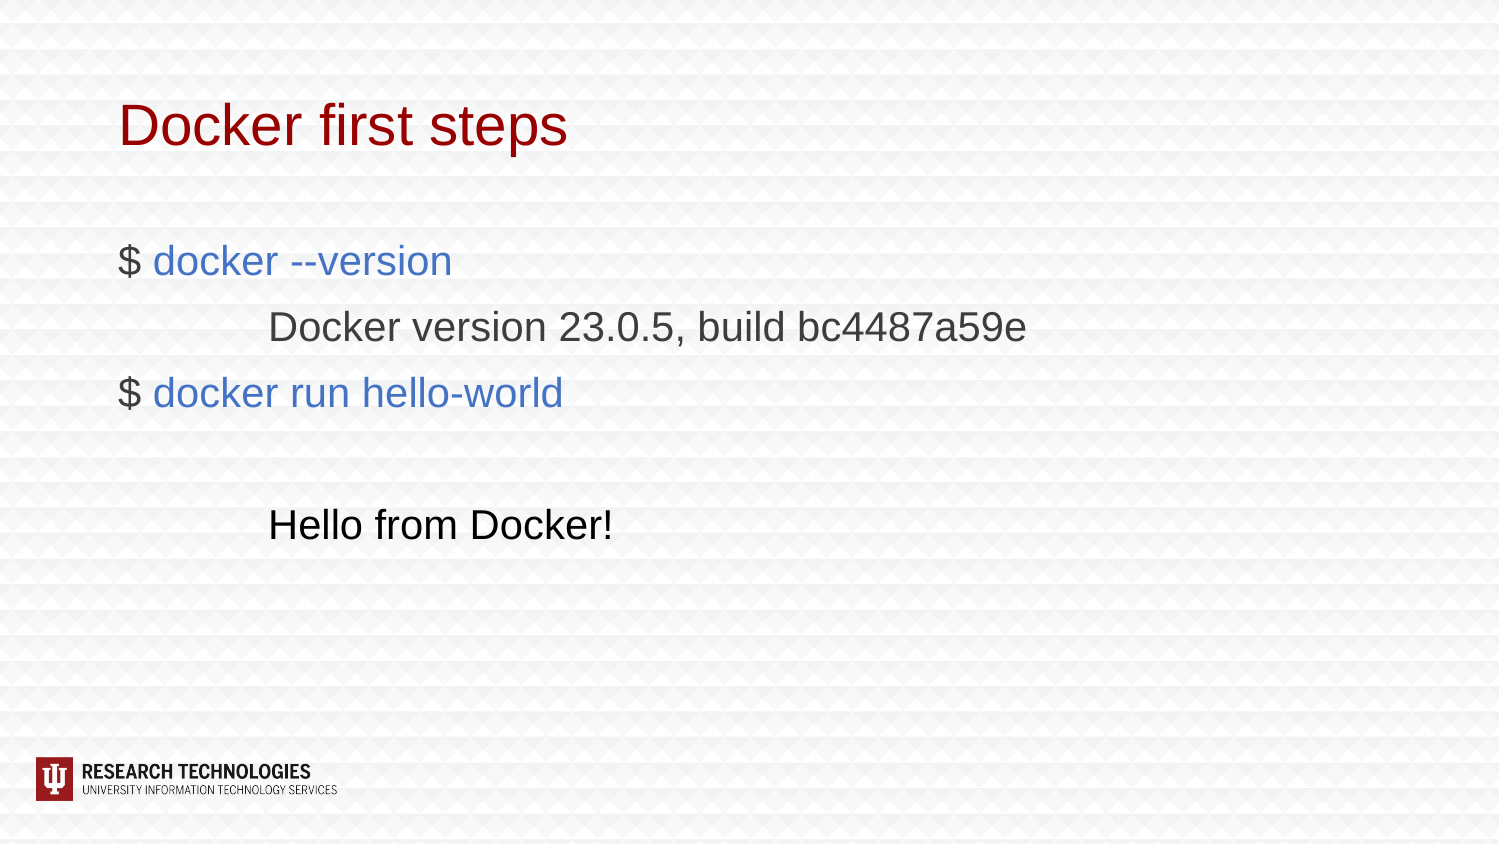

# Docker first steps
$ docker --version
	Docker version 23.0.5, build bc4487a59e
$ docker run hello-world

	Hello from Docker!